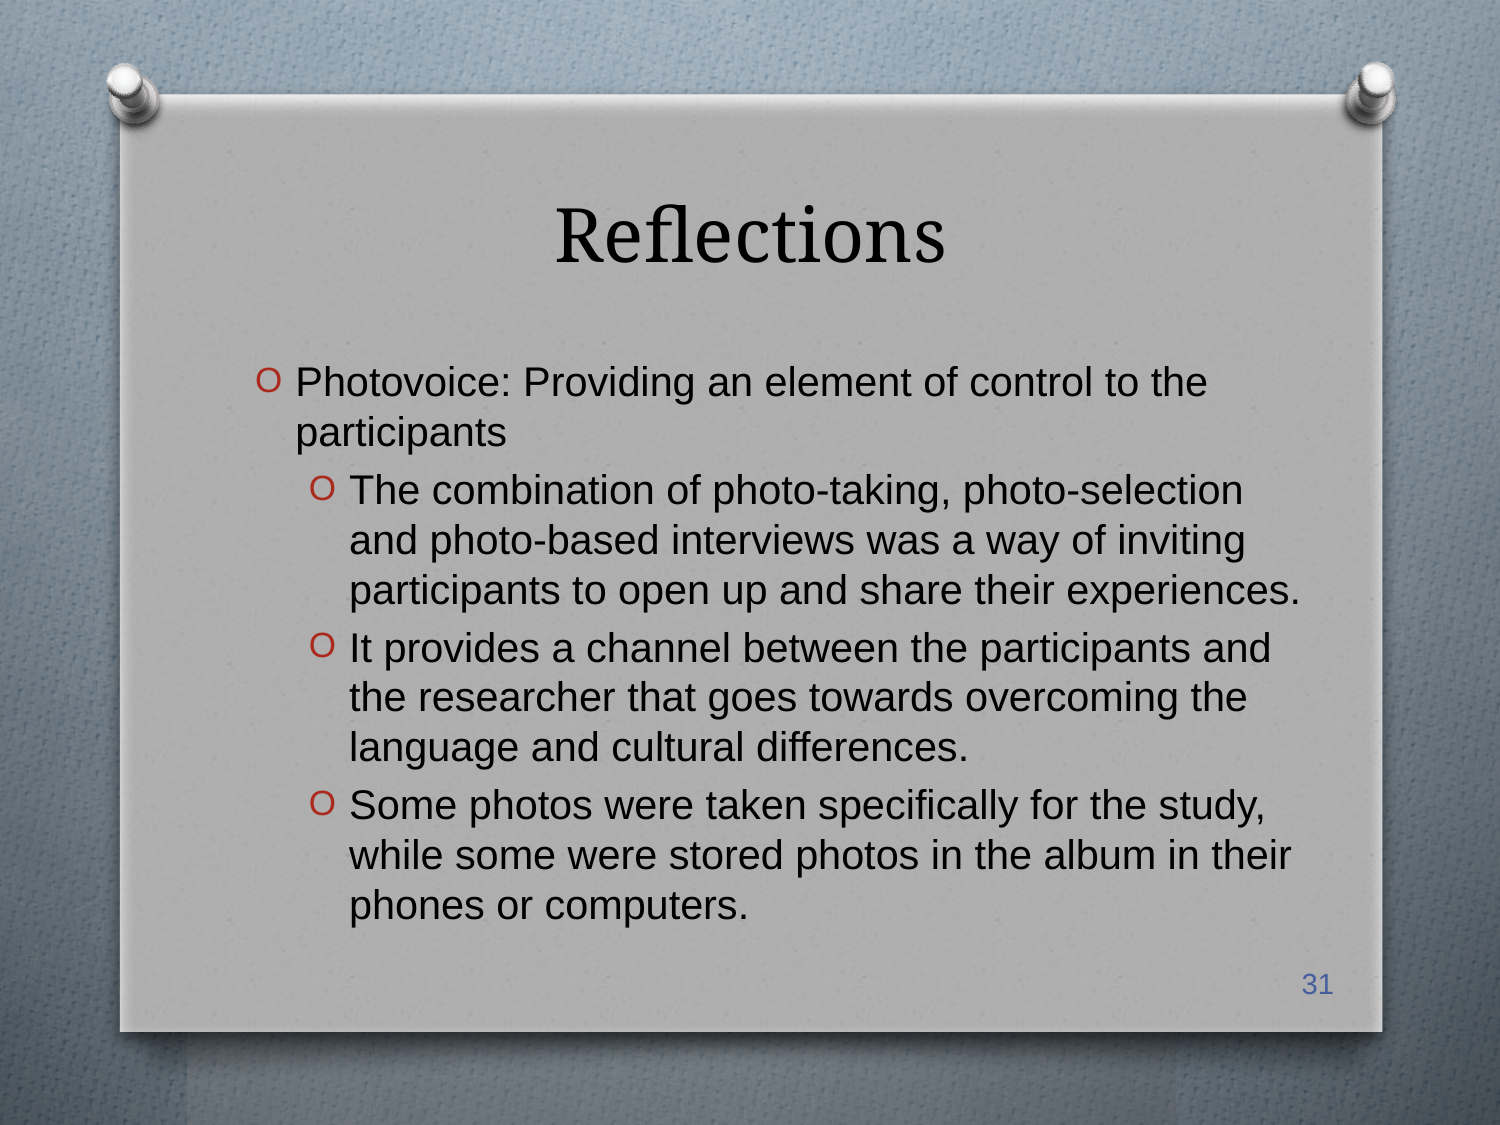

# Reflections
Photovoice: Providing an element of control to the participants
The combination of photo-taking, photo-selection and photo-based interviews was a way of inviting participants to open up and share their experiences.
It provides a channel between the participants and the researcher that goes towards overcoming the language and cultural differences.
Some photos were taken specifically for the study, while some were stored photos in the album in their phones or computers.

31